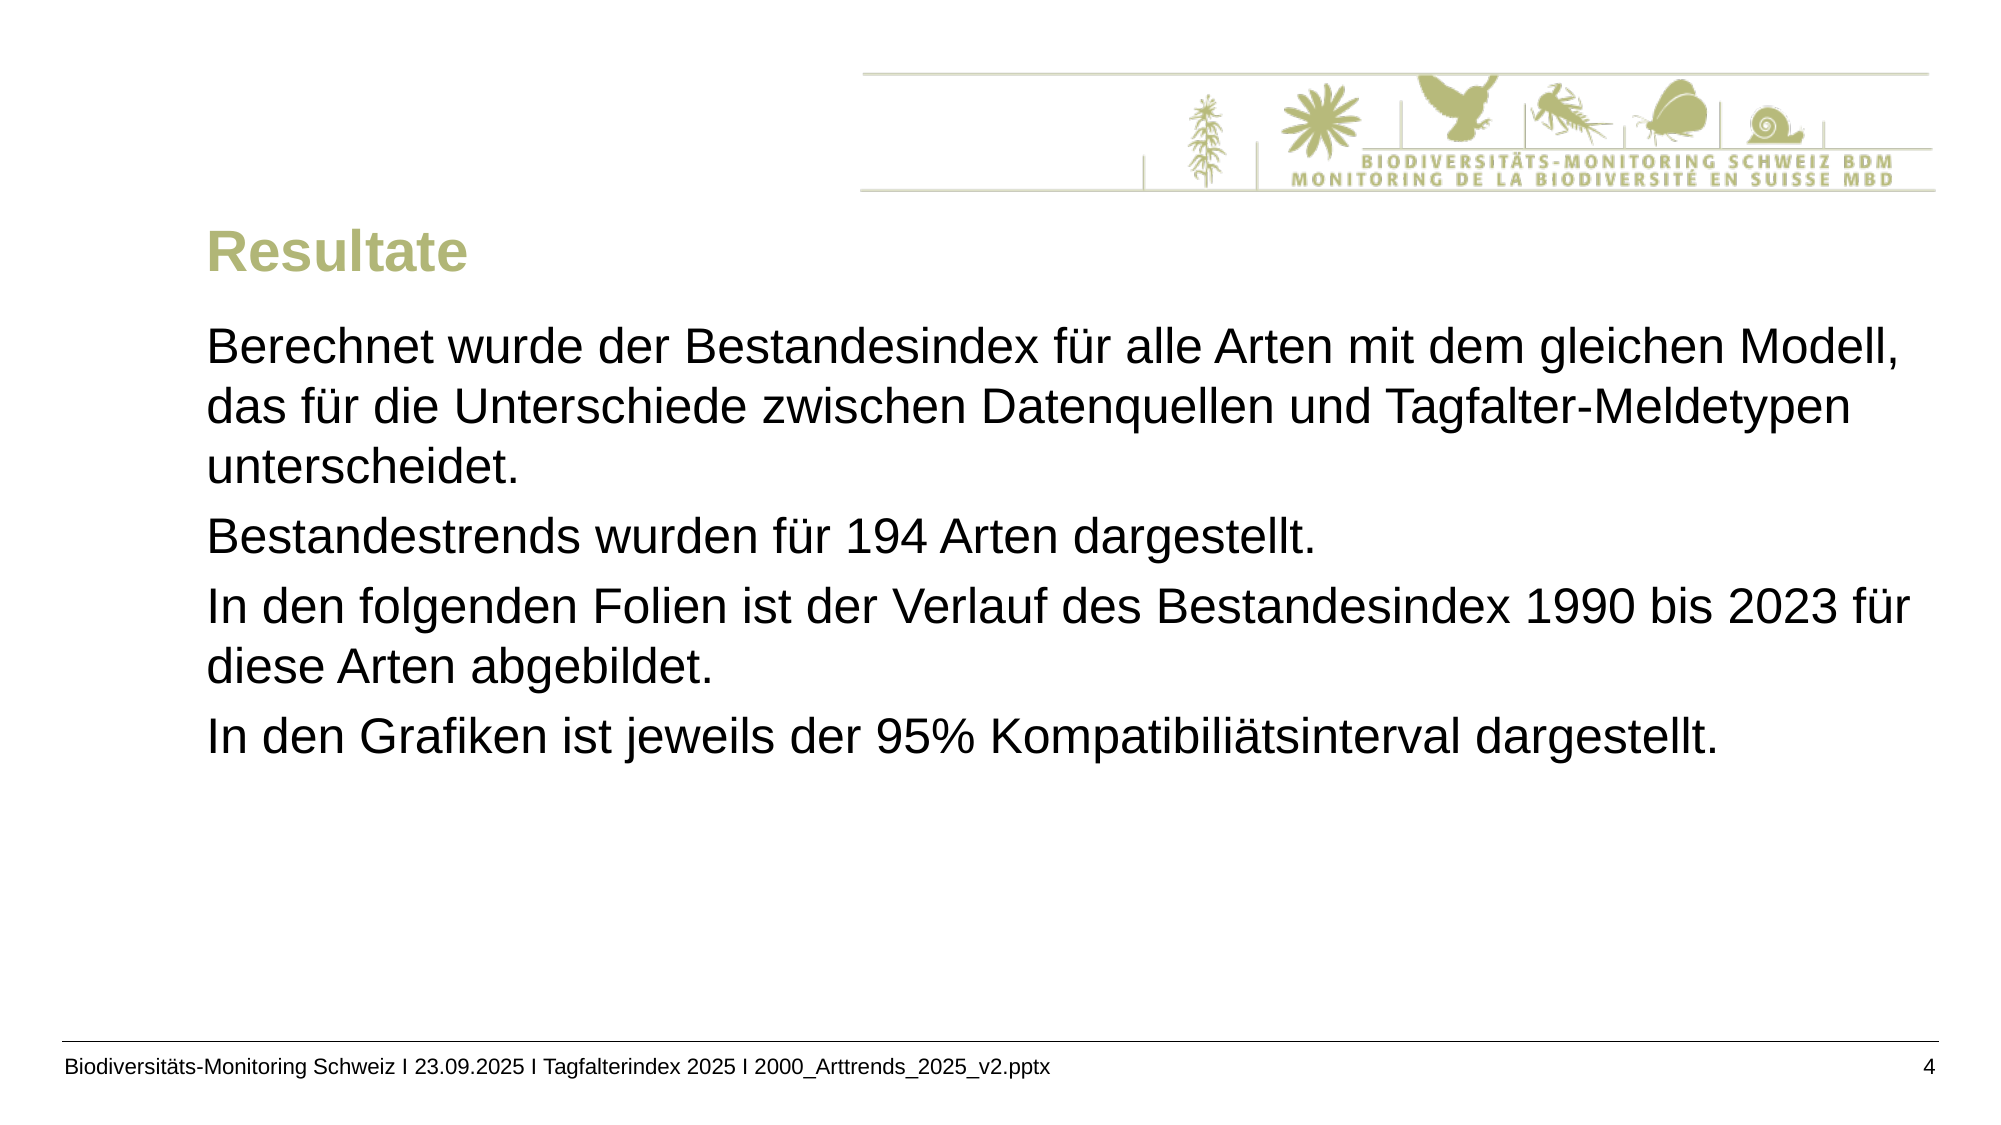

# Resultate
Berechnet wurde der Bestandesindex für alle Arten mit dem gleichen Modell, das für die Unterschiede zwischen Datenquellen und Tagfalter-Meldetypen unterscheidet.
Bestandestrends wurden für 194 Arten dargestellt.
In den folgenden Folien ist der Verlauf des Bestandesindex 1990 bis 2023 für diese Arten abgebildet.
In den Grafiken ist jeweils der 95% Kompatibiliätsinterval dargestellt.
Biodiversitäts-Monitoring Schweiz I 23.09.2025 I Tagfalterindex 2025 I 2000_Arttrends_2025_v2.pptx